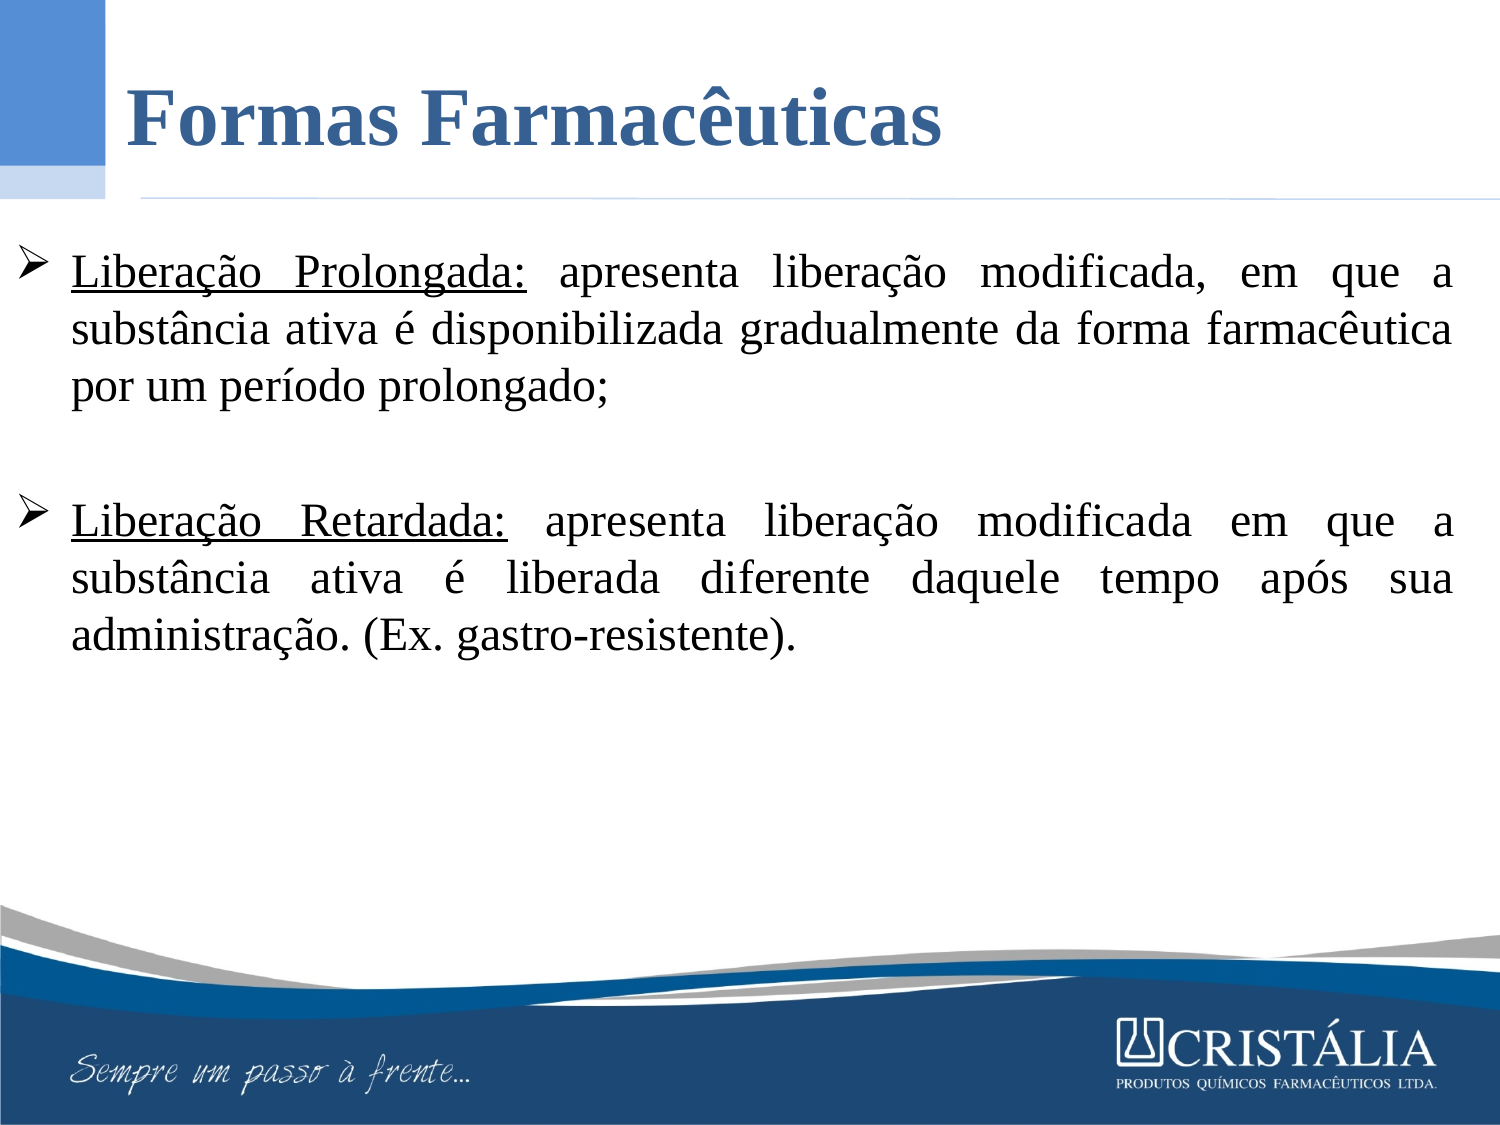

Formas Farmacêuticas
Liberação Prolongada: apresenta liberação modificada, em que a substância ativa é disponibilizada gradualmente da forma farmacêutica por um período prolongado;

Liberação Retardada: apresenta liberação modificada em que a substância ativa é liberada diferente daquele tempo após sua administração. (Ex. gastro-resistente).